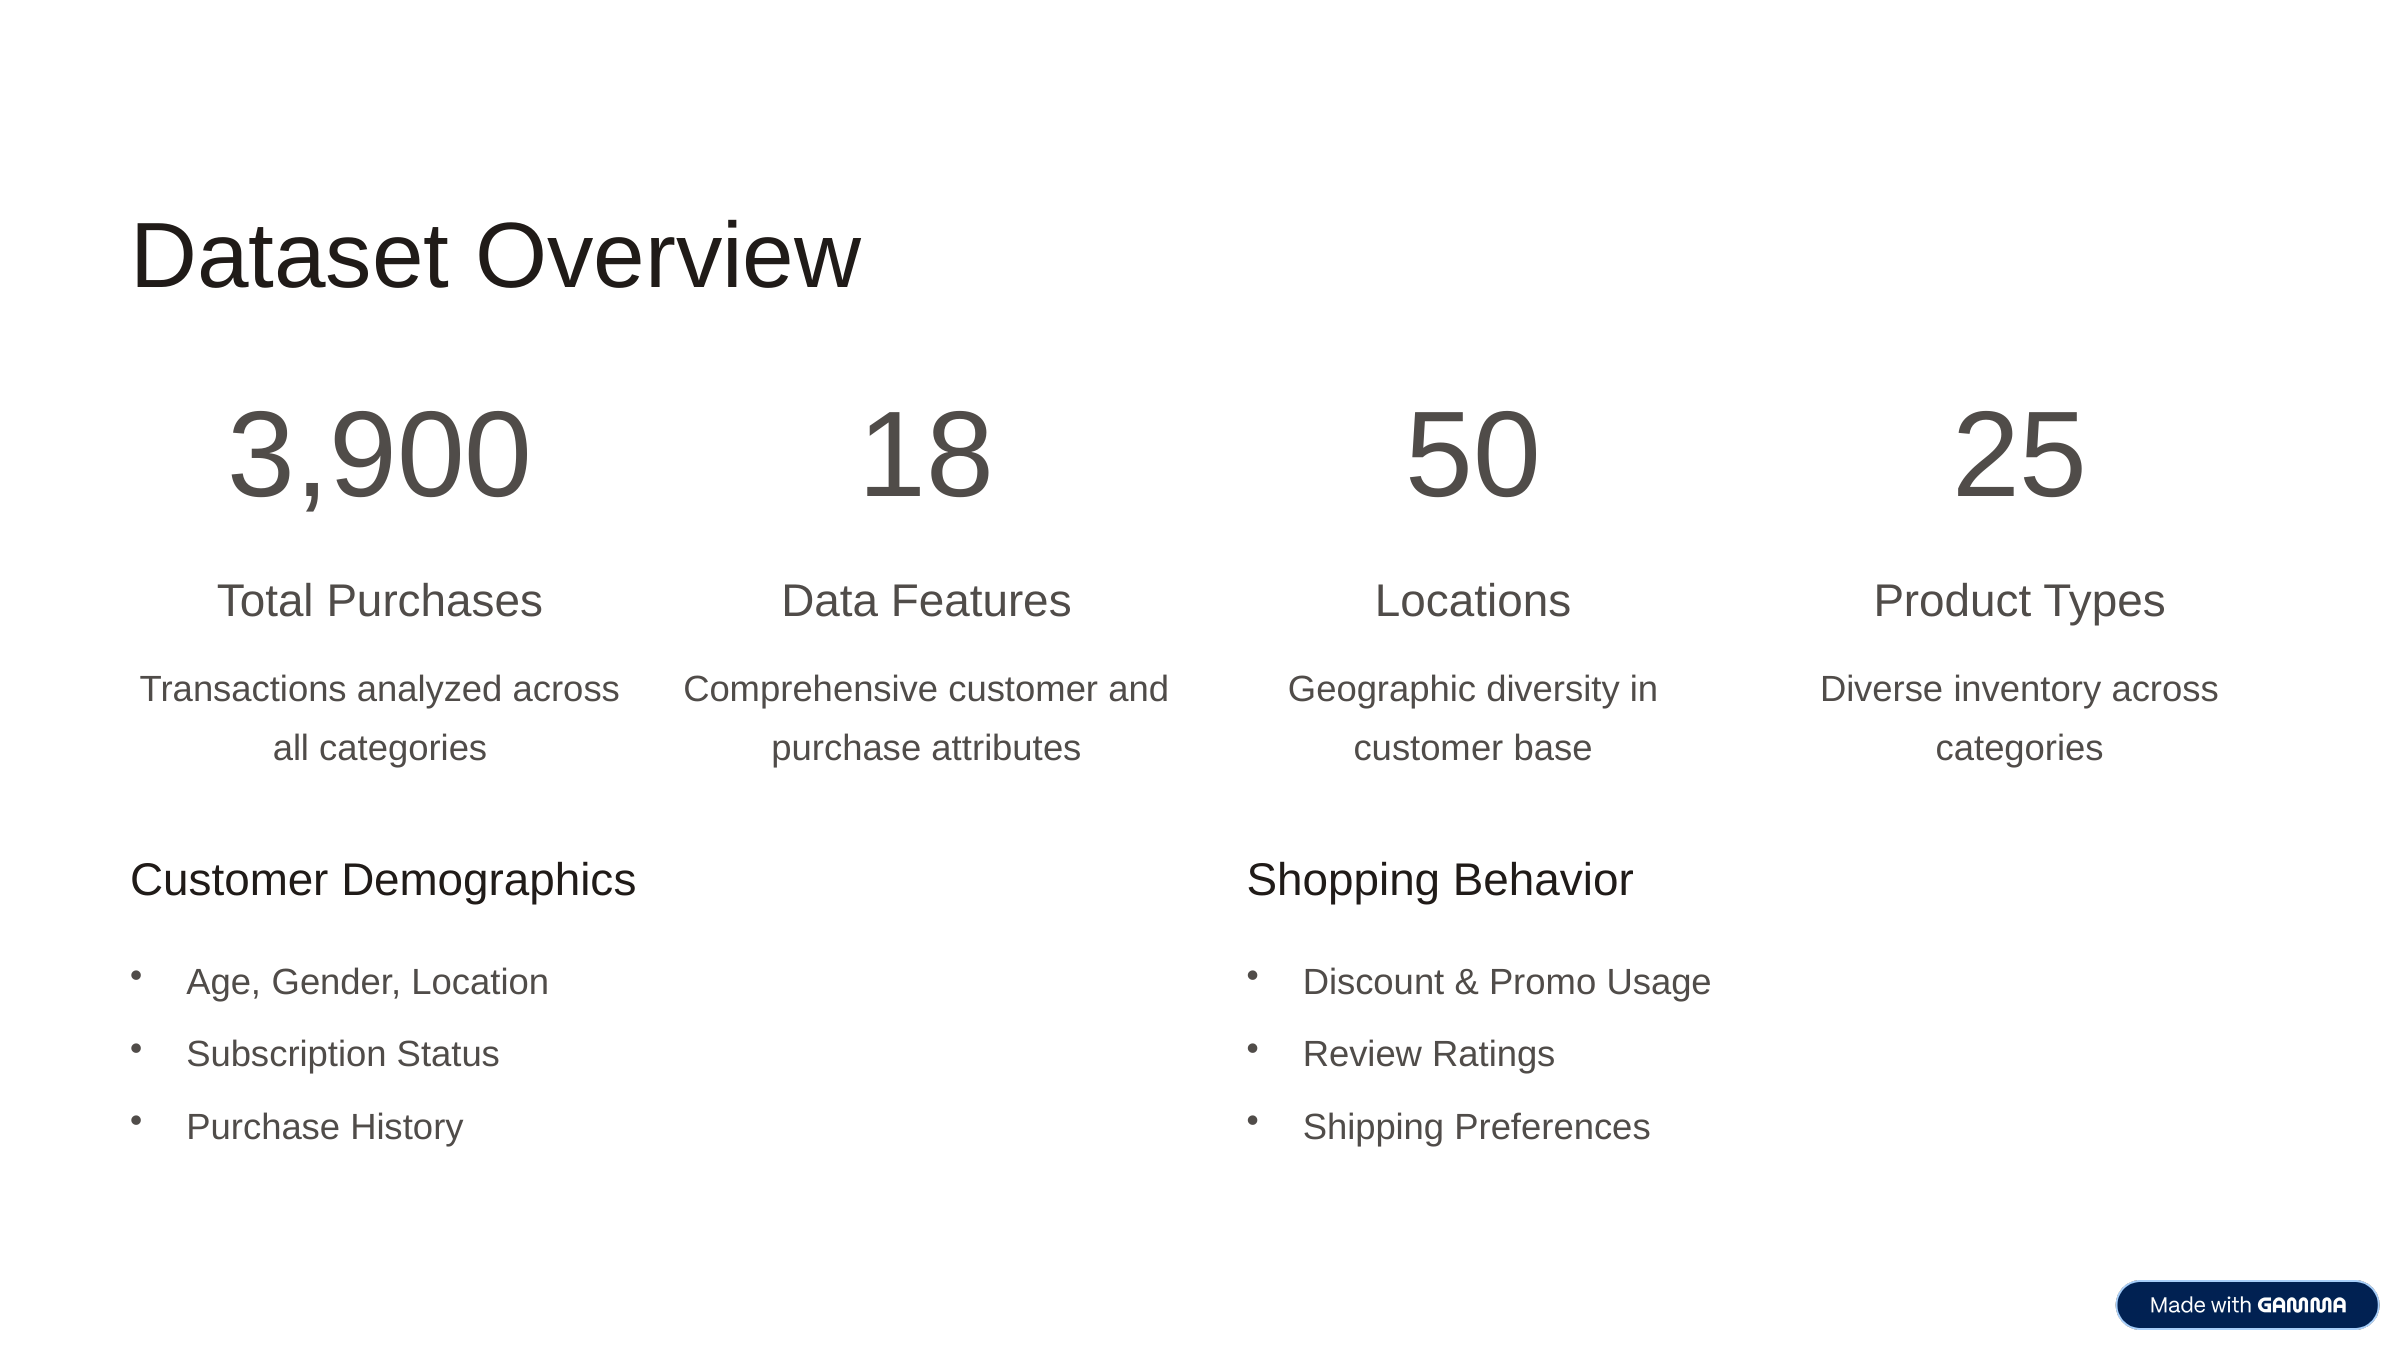

Dataset Overview
3,900
18
50
25
Total Purchases
Data Features
Locations
Product Types
Transactions analyzed across all categories
Comprehensive customer and purchase attributes
Geographic diversity in customer base
Diverse inventory across categories
Customer Demographics
Shopping Behavior
Age, Gender, Location
Discount & Promo Usage
Subscription Status
Review Ratings
Purchase History
Shipping Preferences